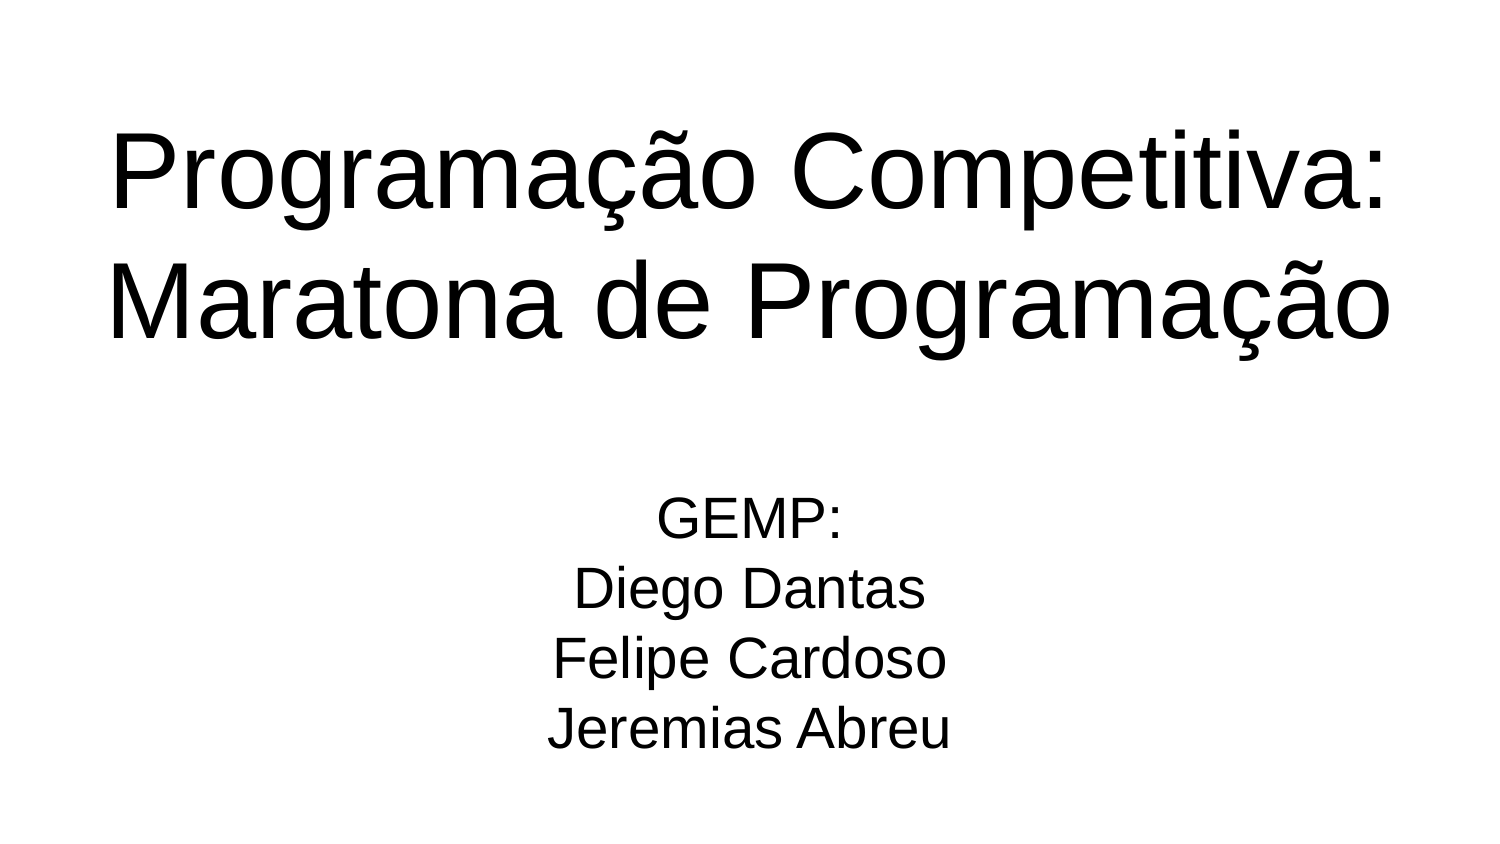

# Programação Competitiva: Maratona de Programação
GEMP:
Diego Dantas
Felipe Cardoso
Jeremias Abreu